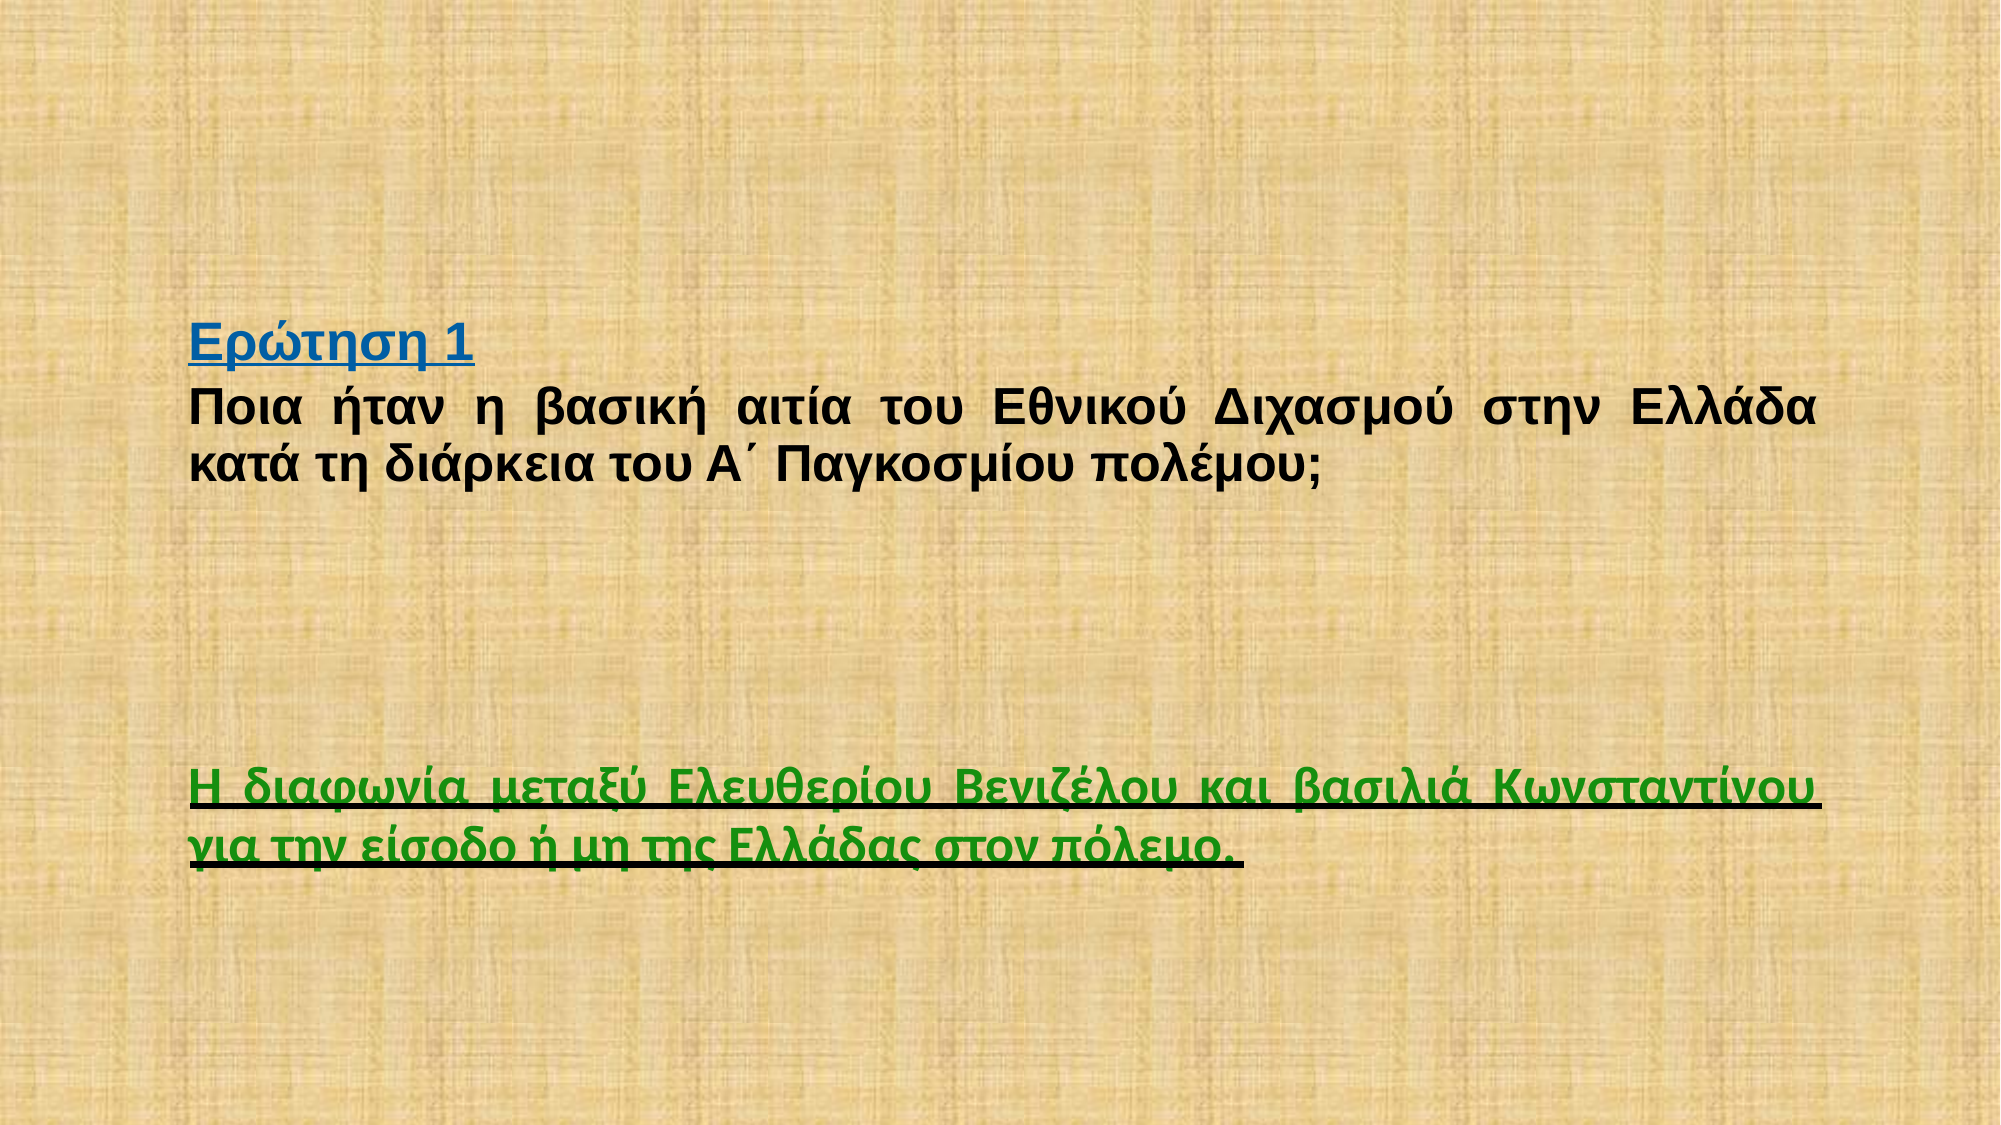

Ερώτηση 1
# Ποια ήταν η βασική αιτία του Εθνικού Διχασμού στην Ελλάδα κατά τη διάρκεια του Α΄ Παγκοσμίου πολέμου;
Η διαφωνία μεταξύ Ελευθερίου Βενιζέλου και βασιλιά Κωνσταντίνου για την είσοδο ή μη της Ελλάδας στον πόλεμο.